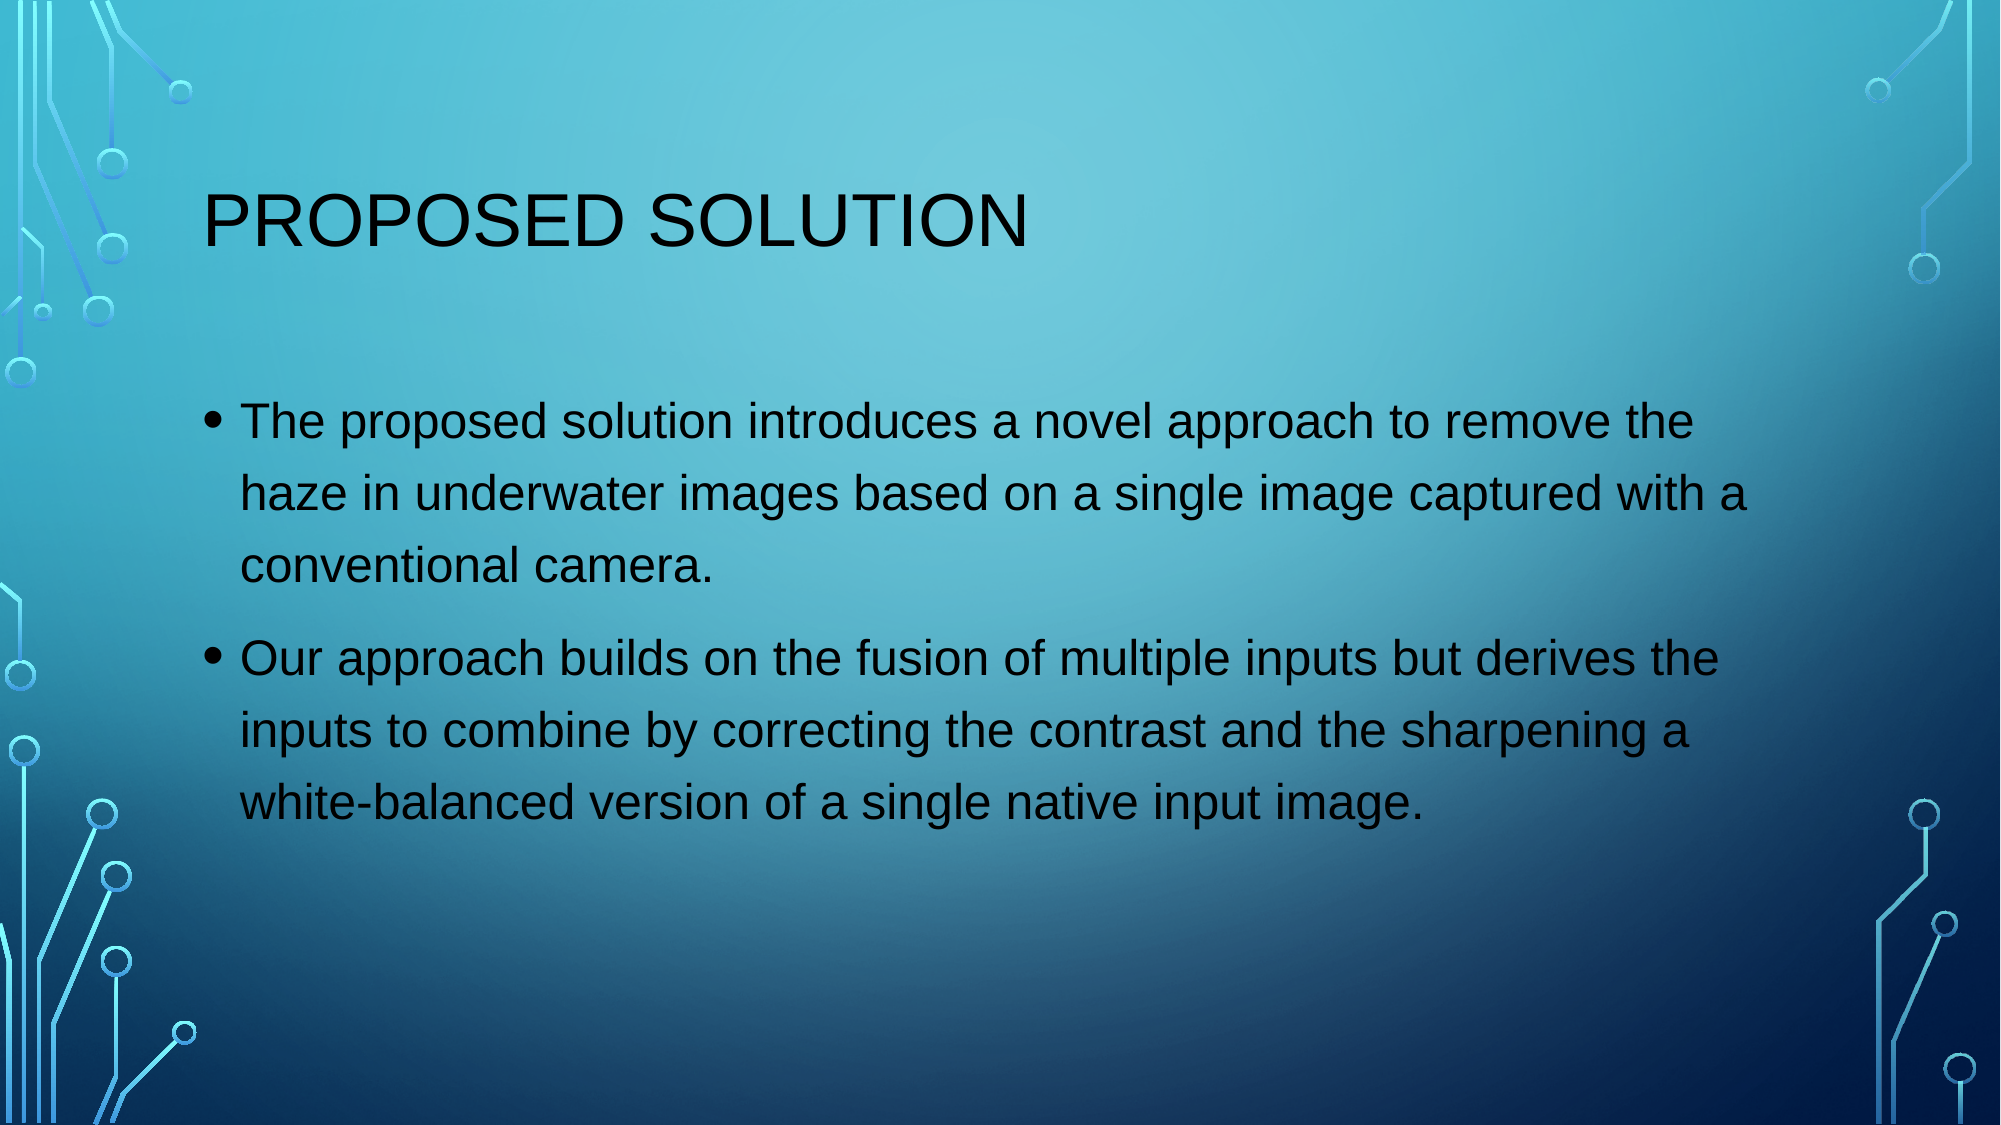

# PROPOSED SOLUTION
The proposed solution introduces a novel approach to remove the haze in underwater images based on a single image captured with a conventional camera.
Our approach builds on the fusion of multiple inputs but derives the inputs to combine by correcting the contrast and the sharpening a white-balanced version of a single native input image.